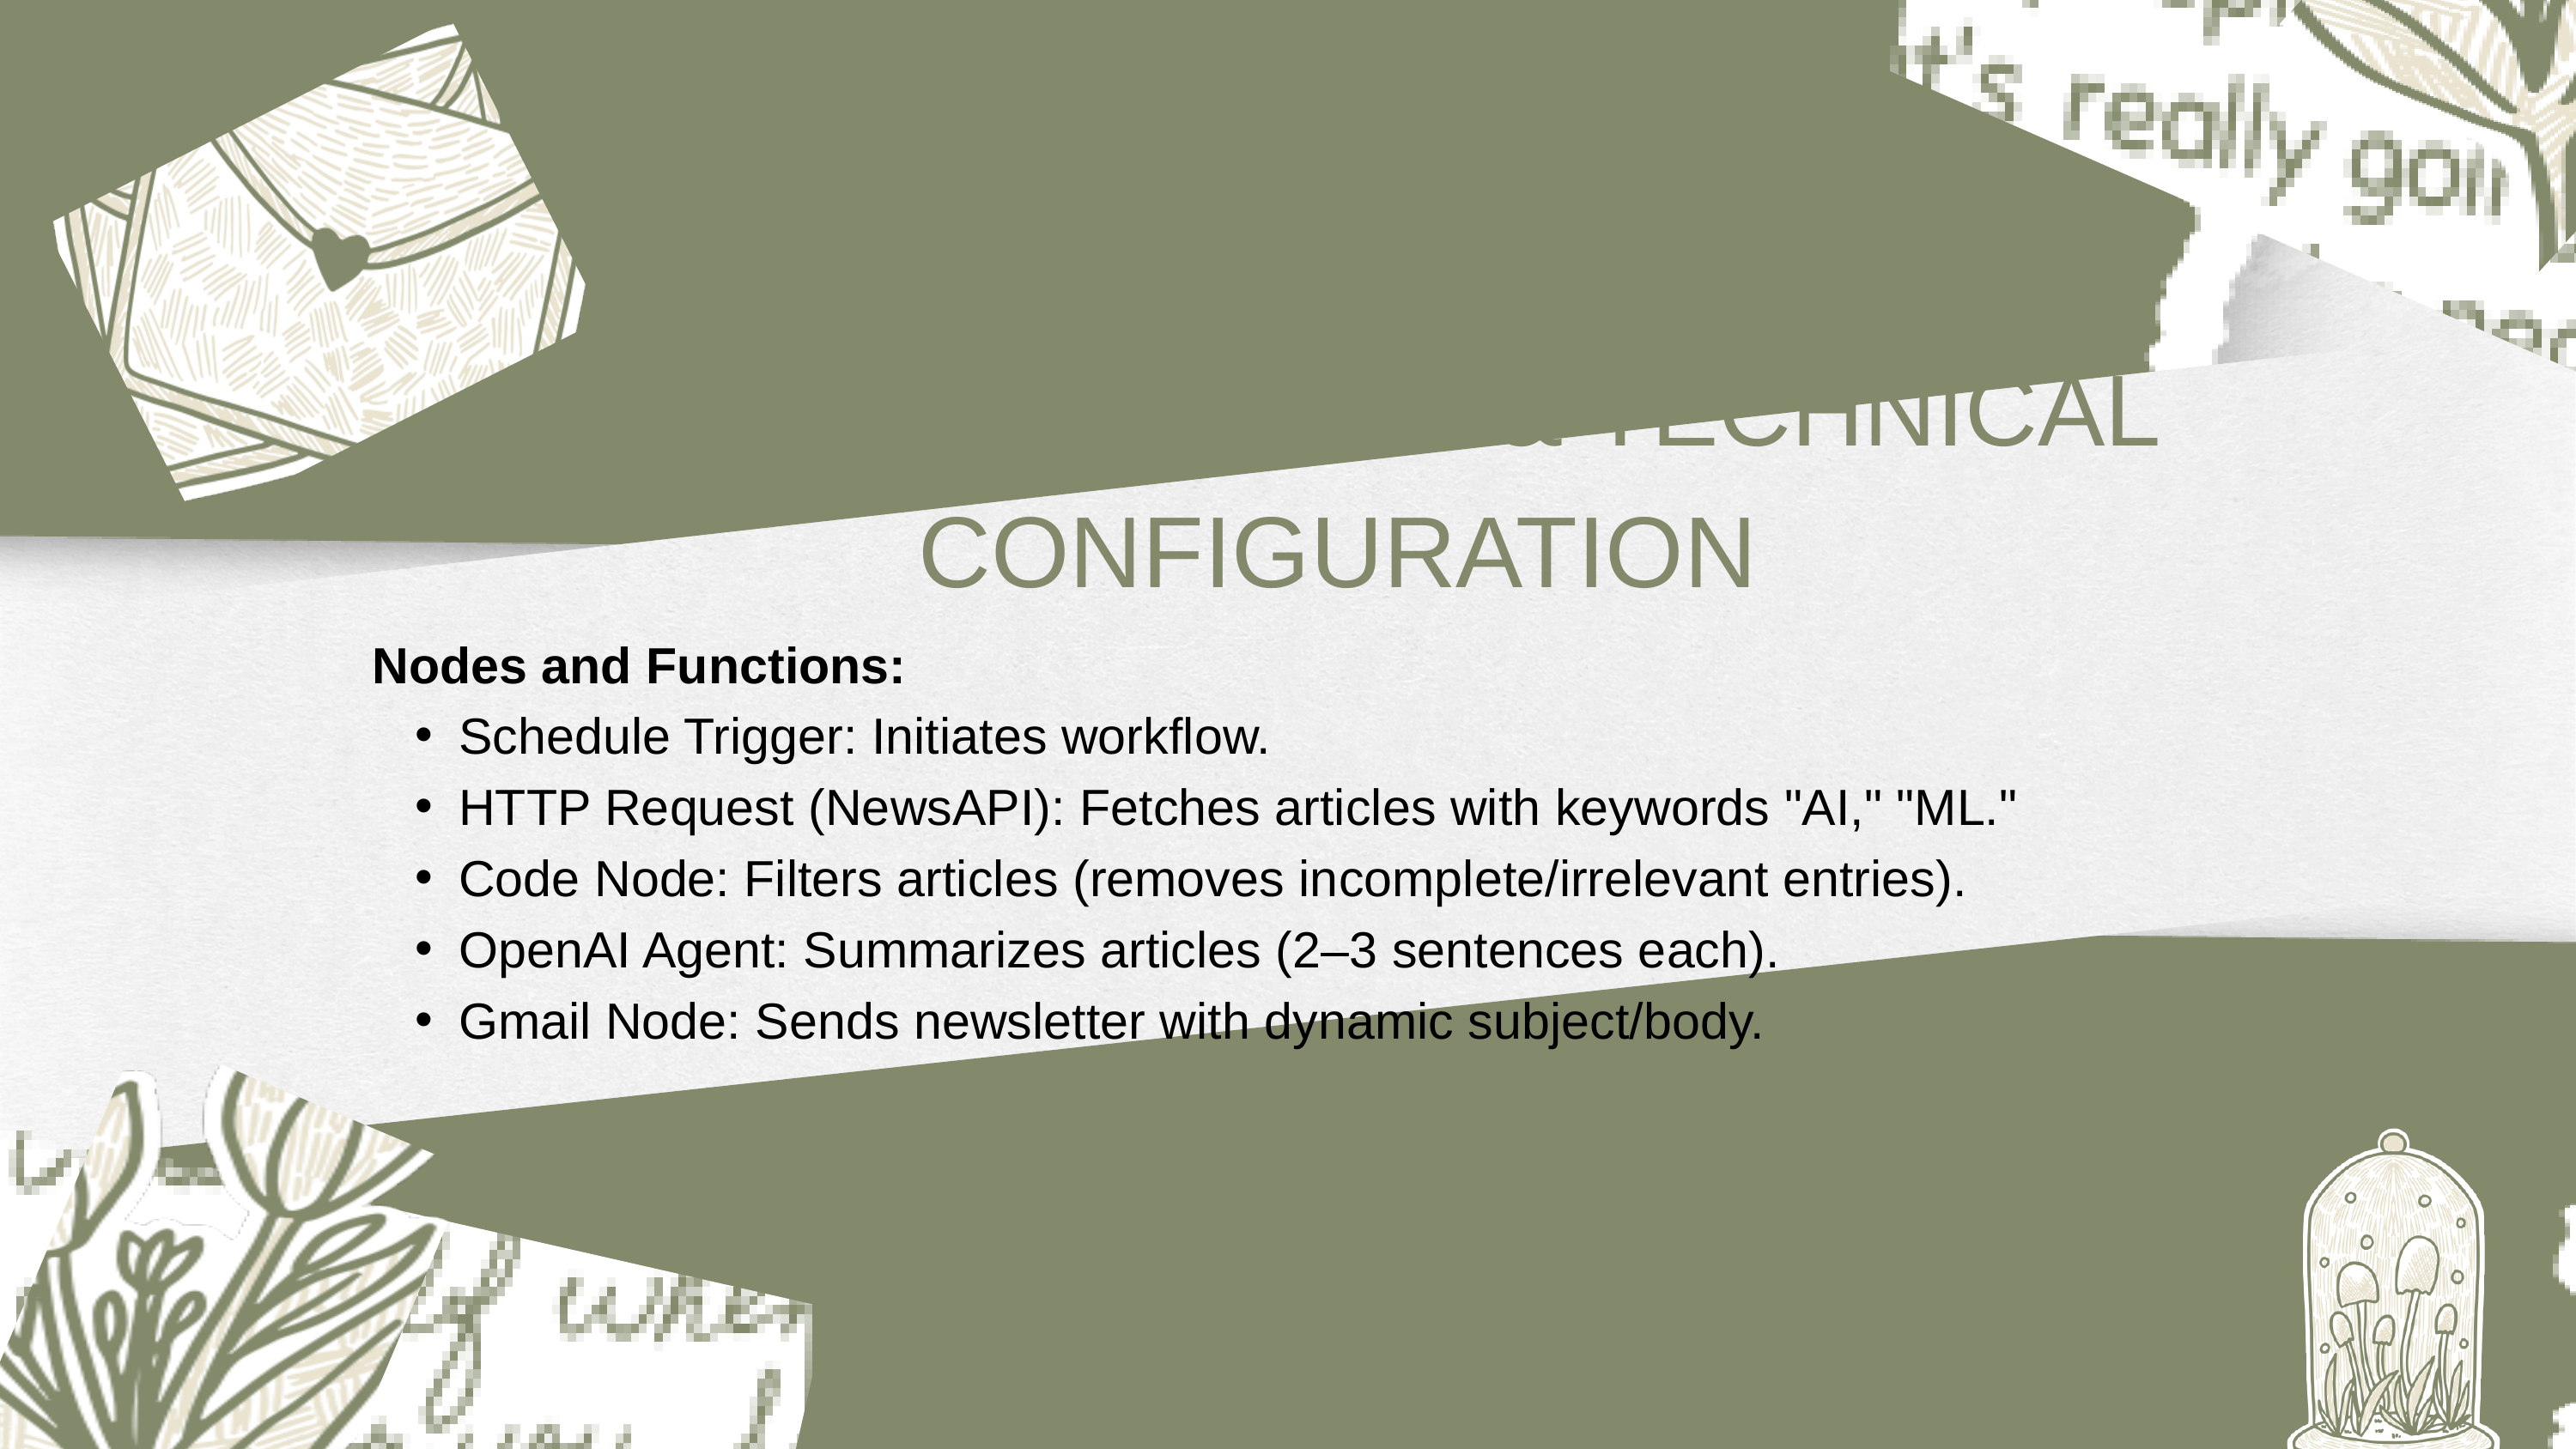

KEY COMPONENTS & TECHNICAL CONFIGURATION

Nodes and Functions:
Schedule Trigger: Initiates workflow.
HTTP Request (NewsAPI): Fetches articles with keywords "AI," "ML."
Code Node: Filters articles (removes incomplete/irrelevant entries).
OpenAI Agent: Summarizes articles (2–3 sentences each).
Gmail Node: Sends newsletter with dynamic subject/body.